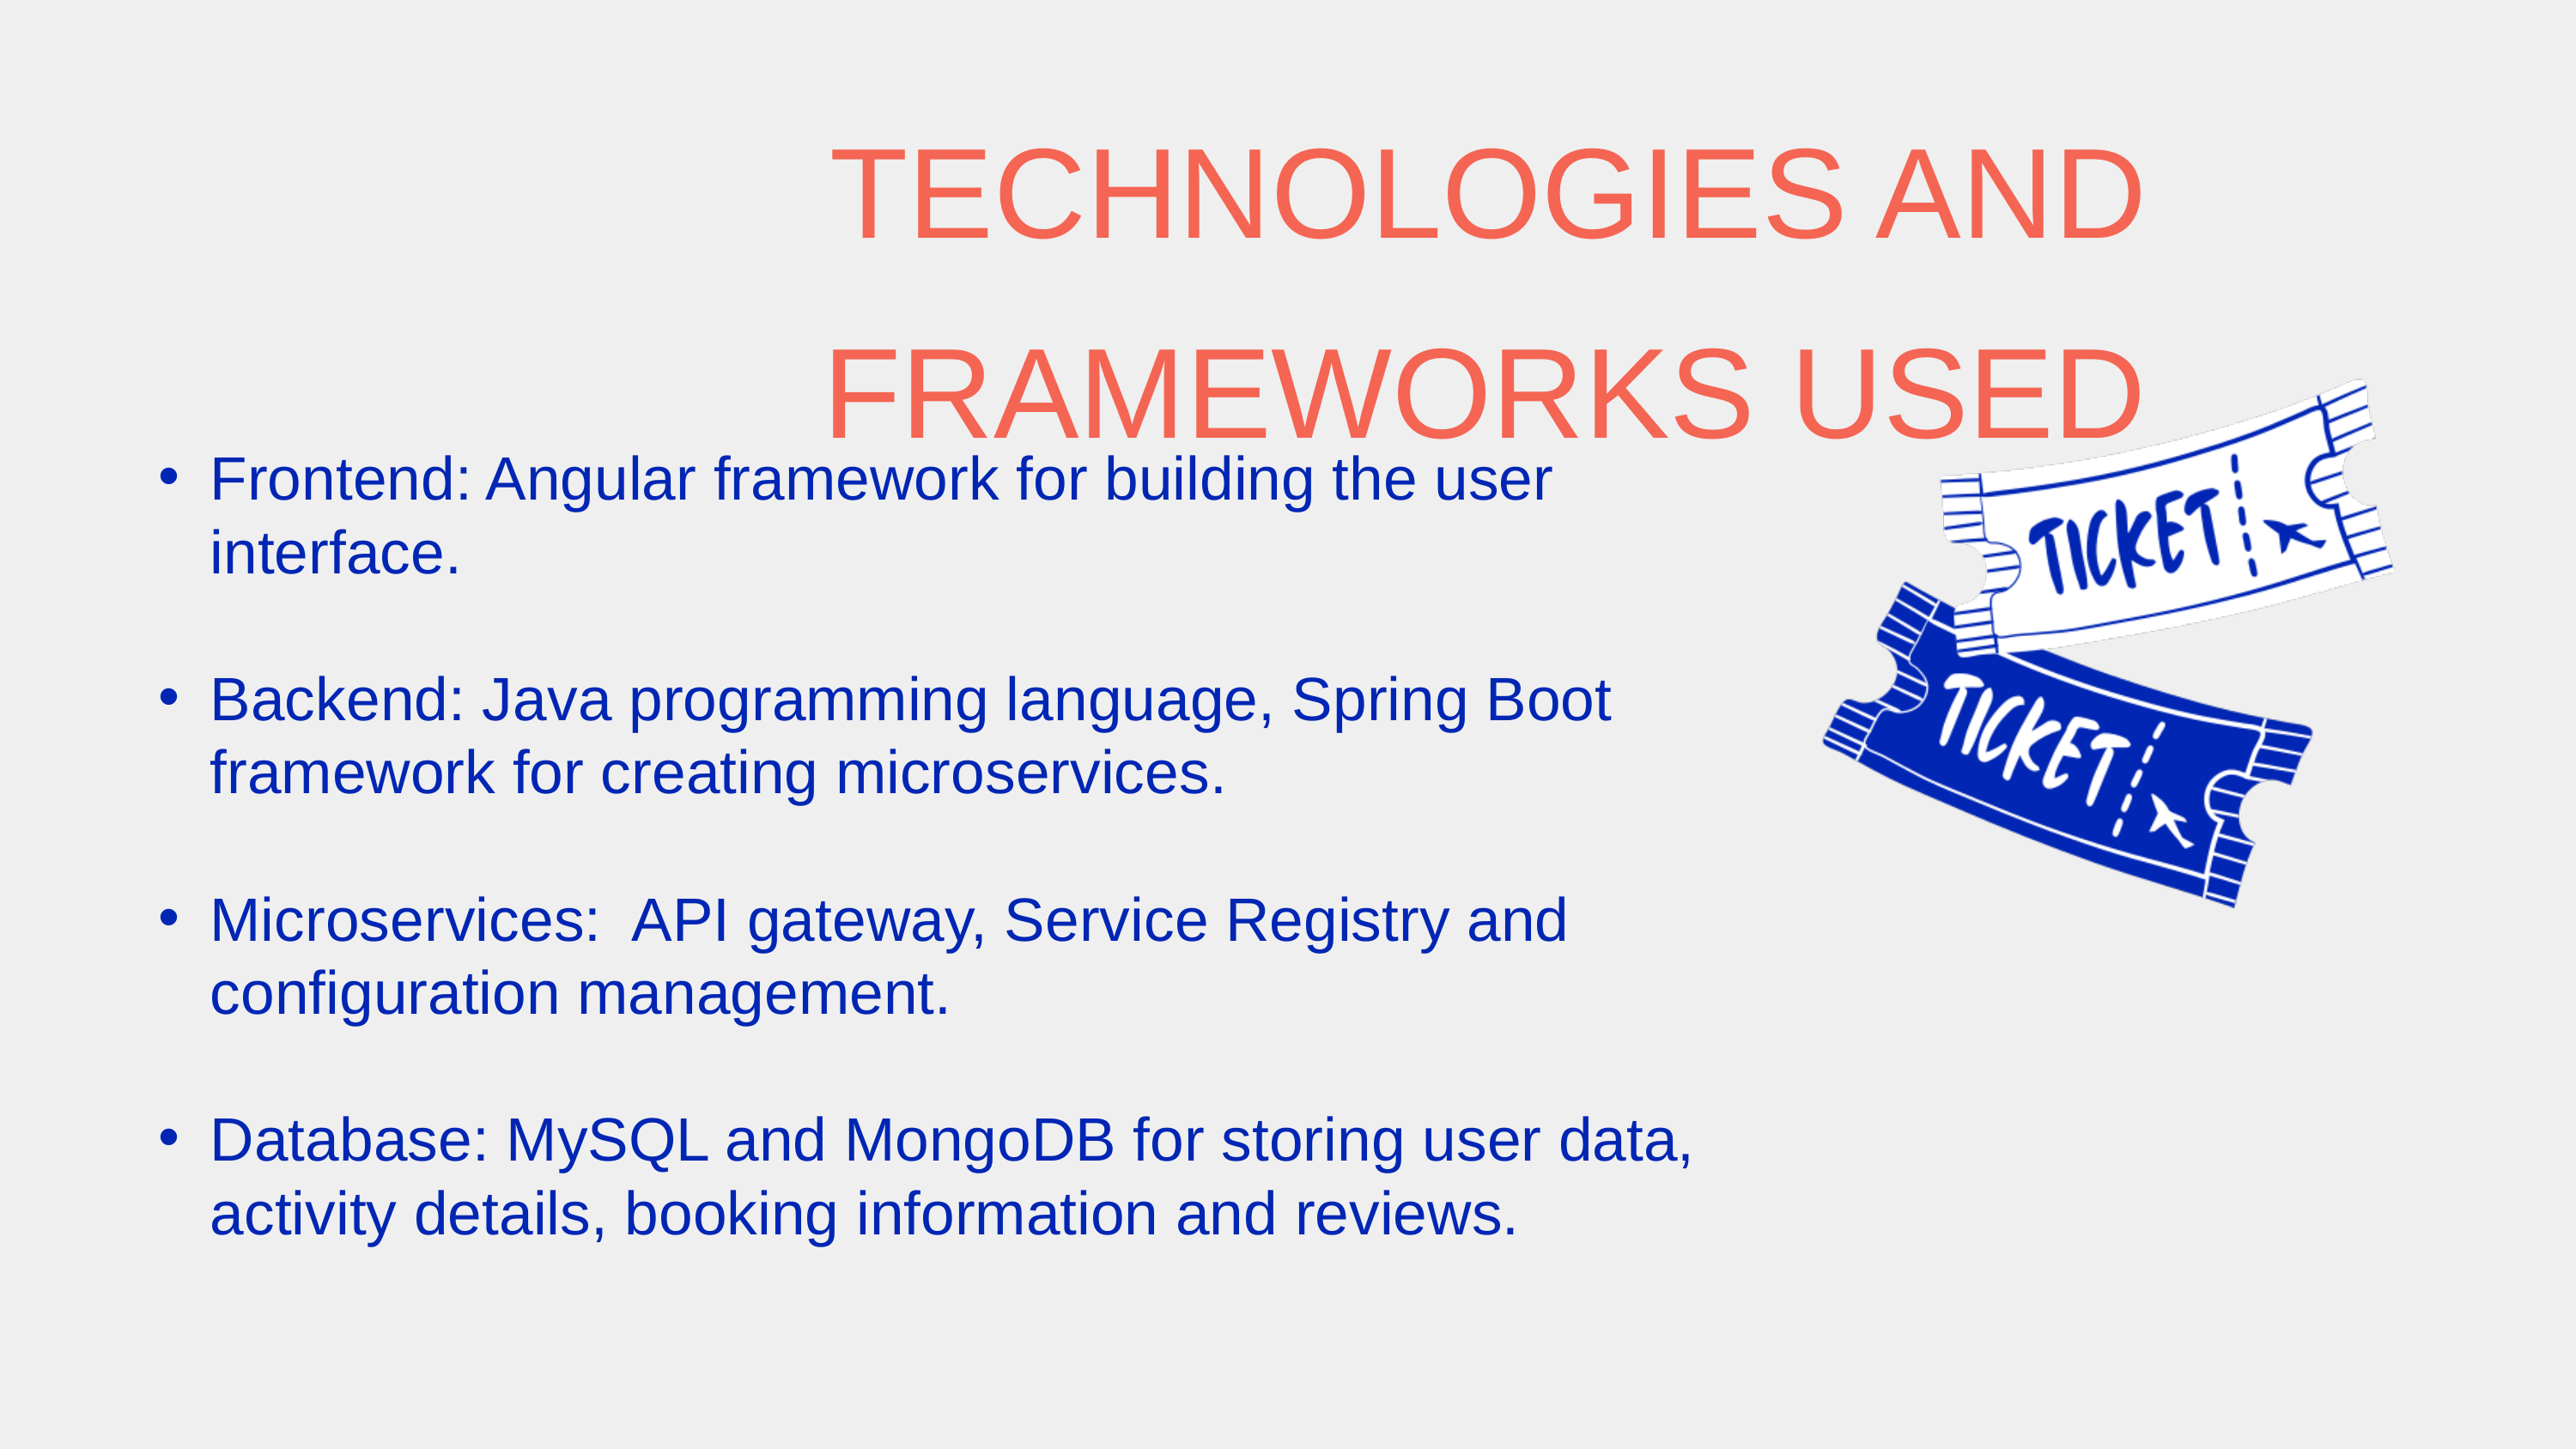

TECHNOLOGIES AND FRAMEWORKS USED

Frontend: Angular framework for building the user interface.

Backend: Java programming language, Spring Boot framework for creating microservices.

Microservices:  API gateway, Service Registry and configuration management.

Database: MySQL and MongoDB for storing user data, activity details, booking information and reviews.